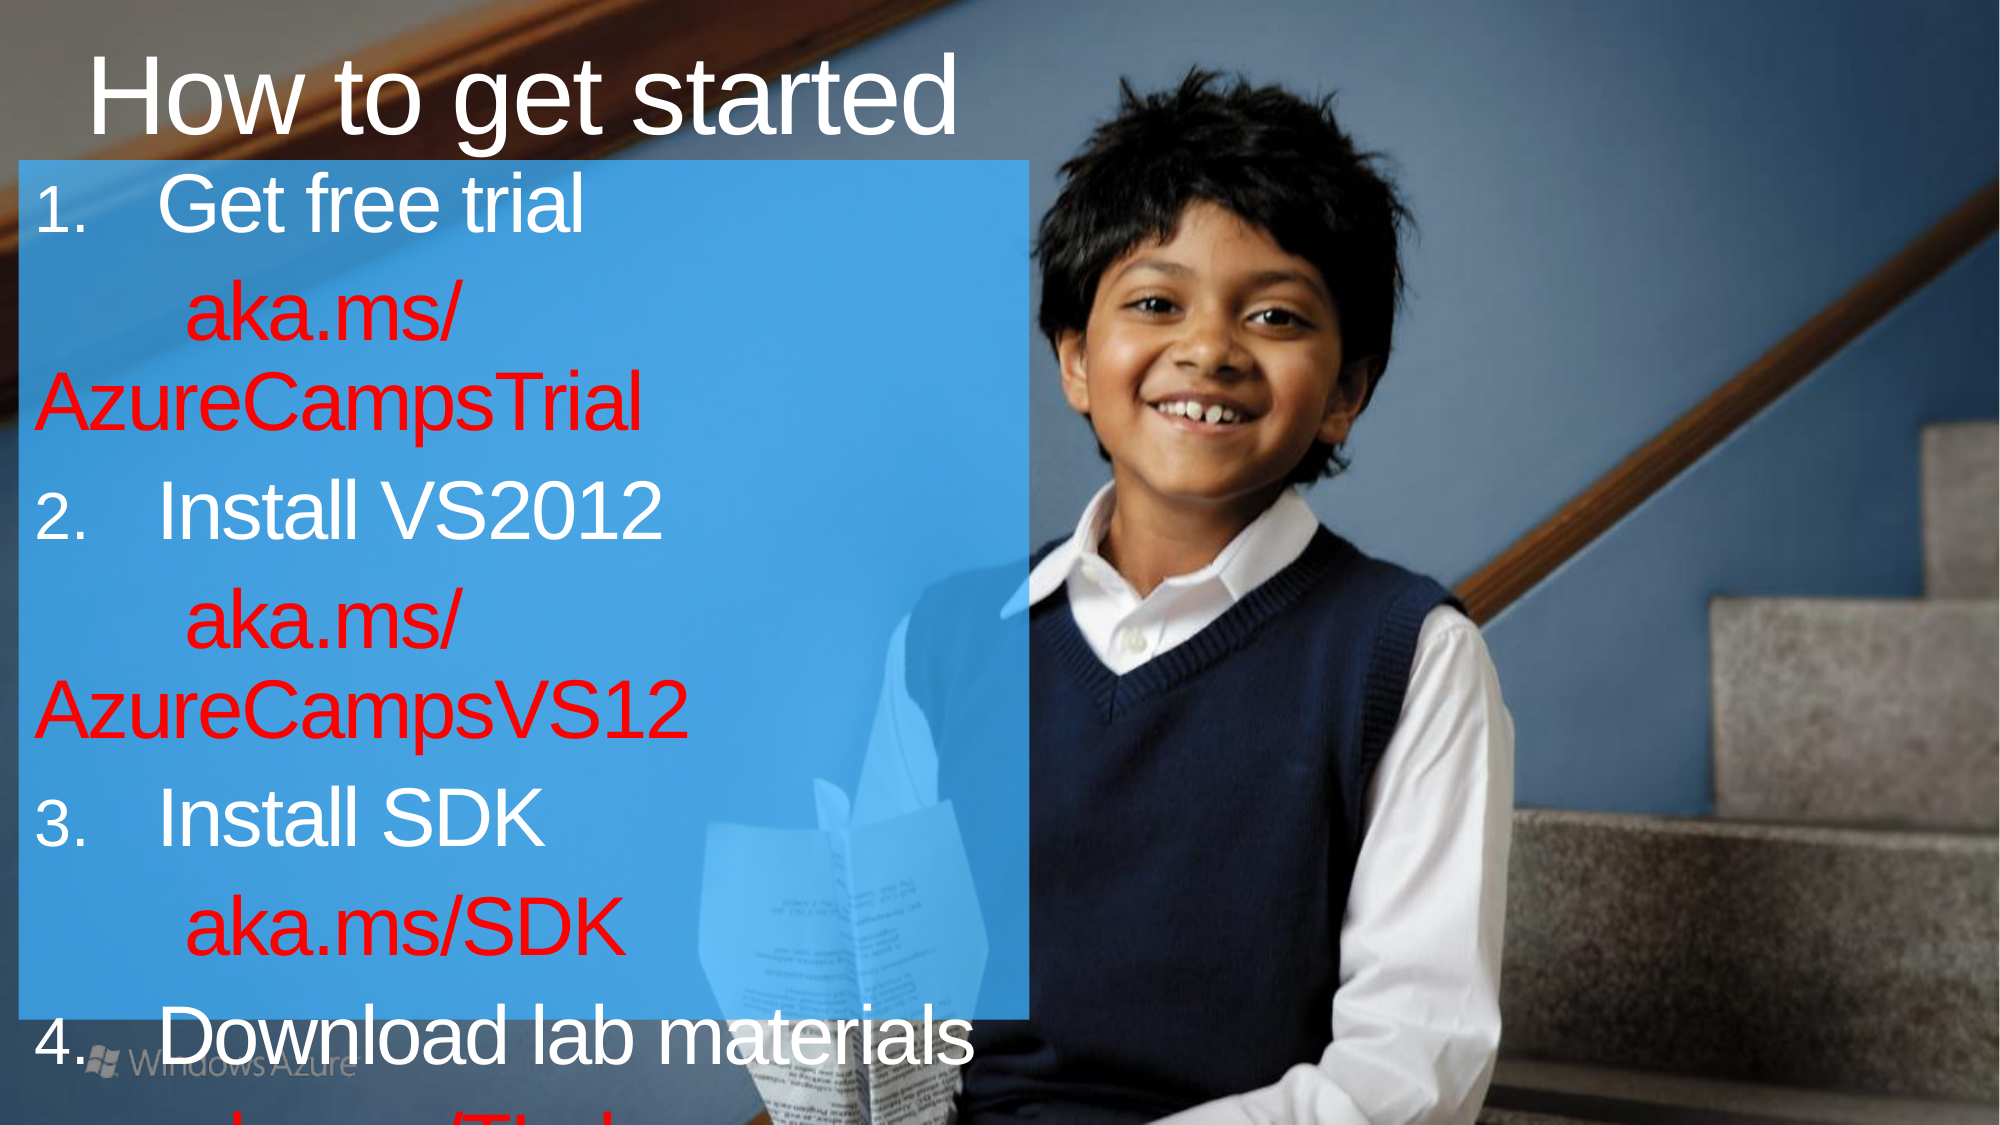

# How to get started
Get free trial
	aka.ms/AzureCampsTrial
Install VS2012
	aka.ms/AzureCampsVS12
Install SDK
	aka.ms/SDK
Download lab materials
	aka.ms/TLabs